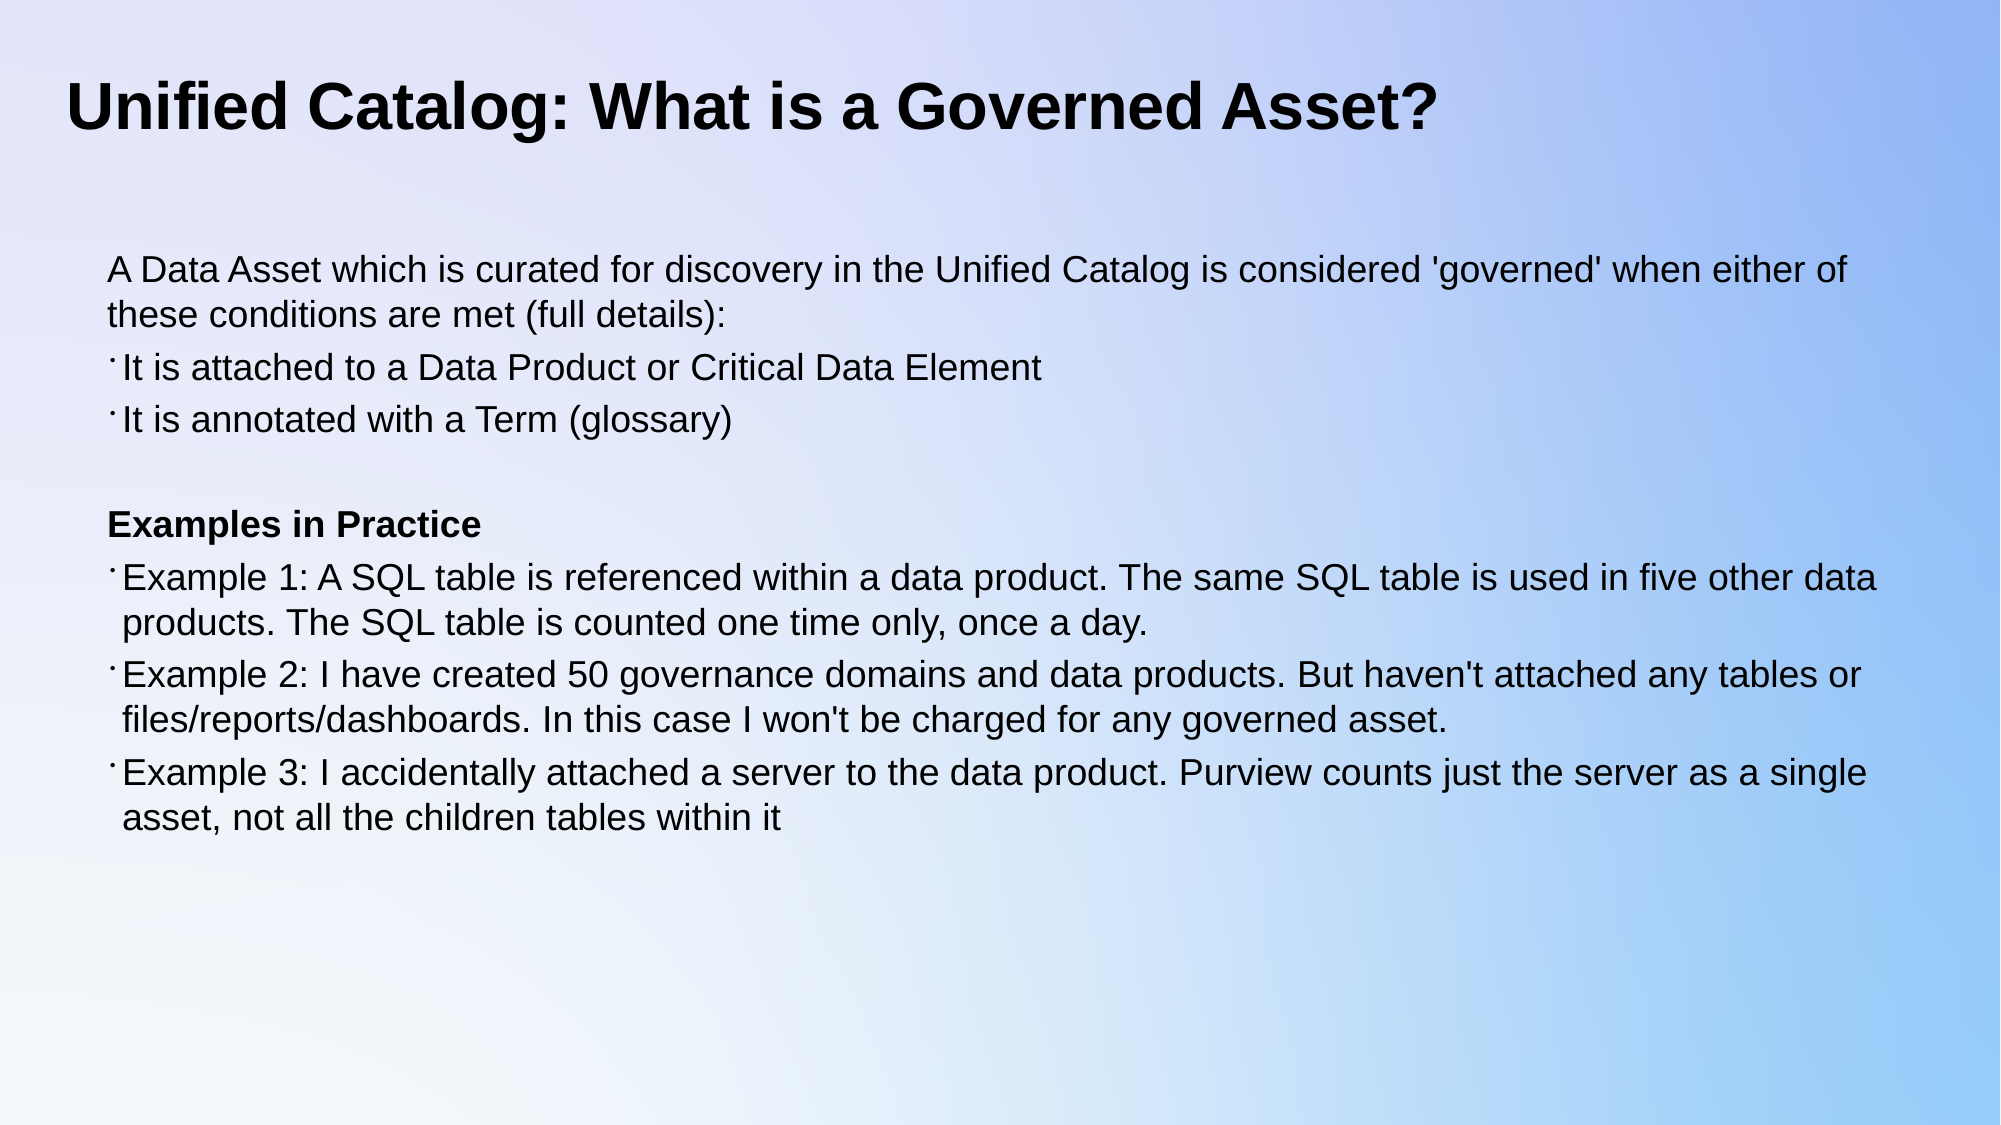

3
# Unified Catalog: What is a Governed Asset?
A Data Asset which is curated for discovery in the Unified Catalog is considered 'governed' when either of these conditions are met (full details):
It is attached to a Data Product or Critical Data Element
It is annotated with a Term (glossary)

Examples in Practice
Example 1: A SQL table is referenced within a data product. The same SQL table is used in five other data products. The SQL table is counted one time only, once a day.
Example 2: I have created 50 governance domains and data products. But haven't attached any tables or files/reports/dashboards. In this case I won't be charged for any governed asset.
Example 3: I accidentally attached a server to the data product. Purview counts just the server as a single asset, not all the children tables within it